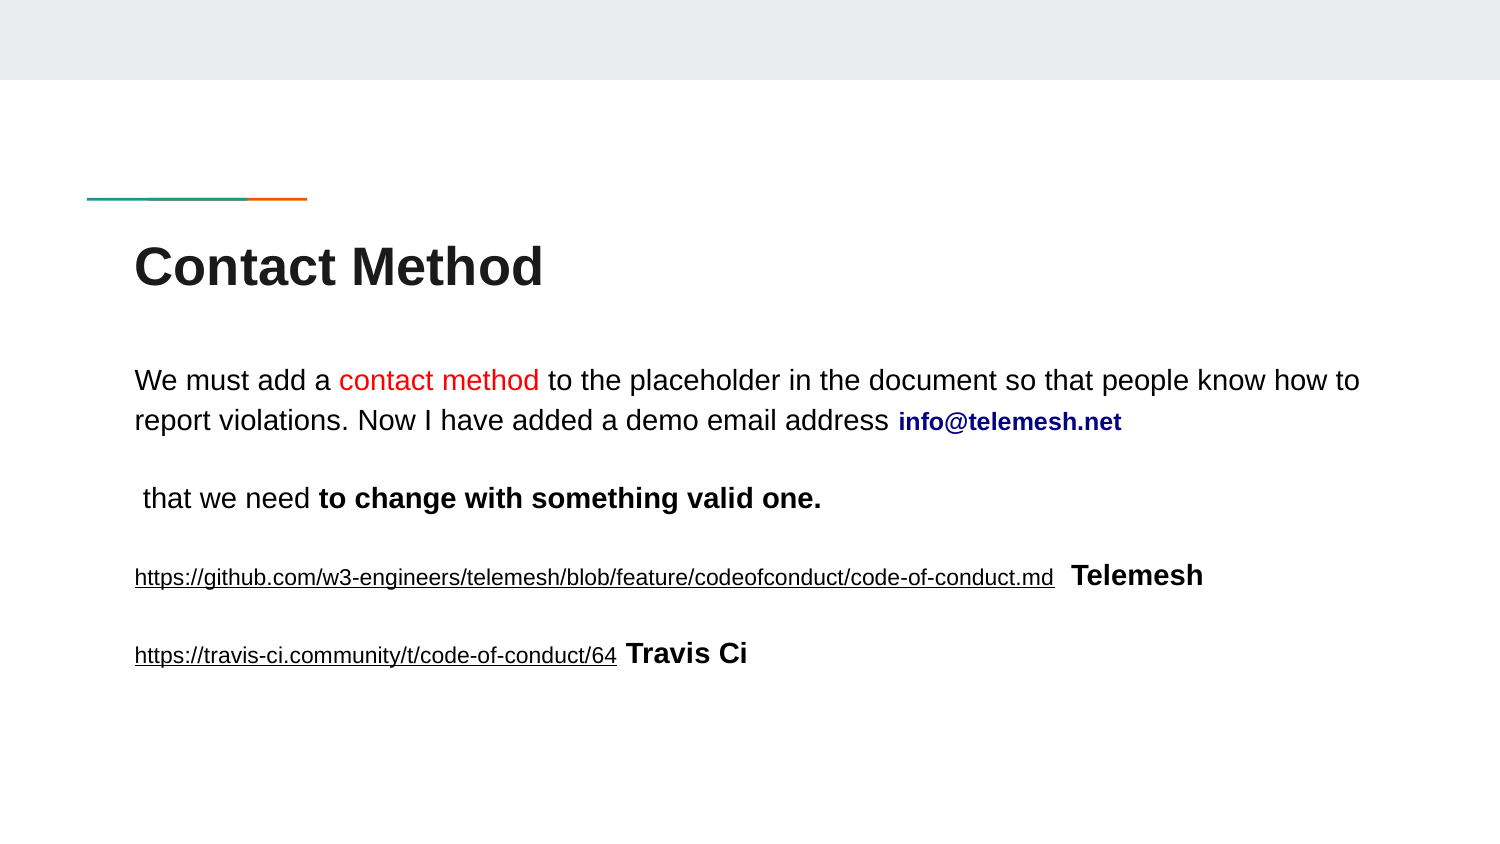

# Contact Method
We must add a contact method to the placeholder in the document so that people know how to report violations. Now I have added a demo email address info@telemesh.net
 that we need to change with something valid one.
https://github.com/w3-engineers/telemesh/blob/feature/codeofconduct/code-of-conduct.md  Telemesh
https://travis-ci.community/t/code-of-conduct/64 Travis Ci